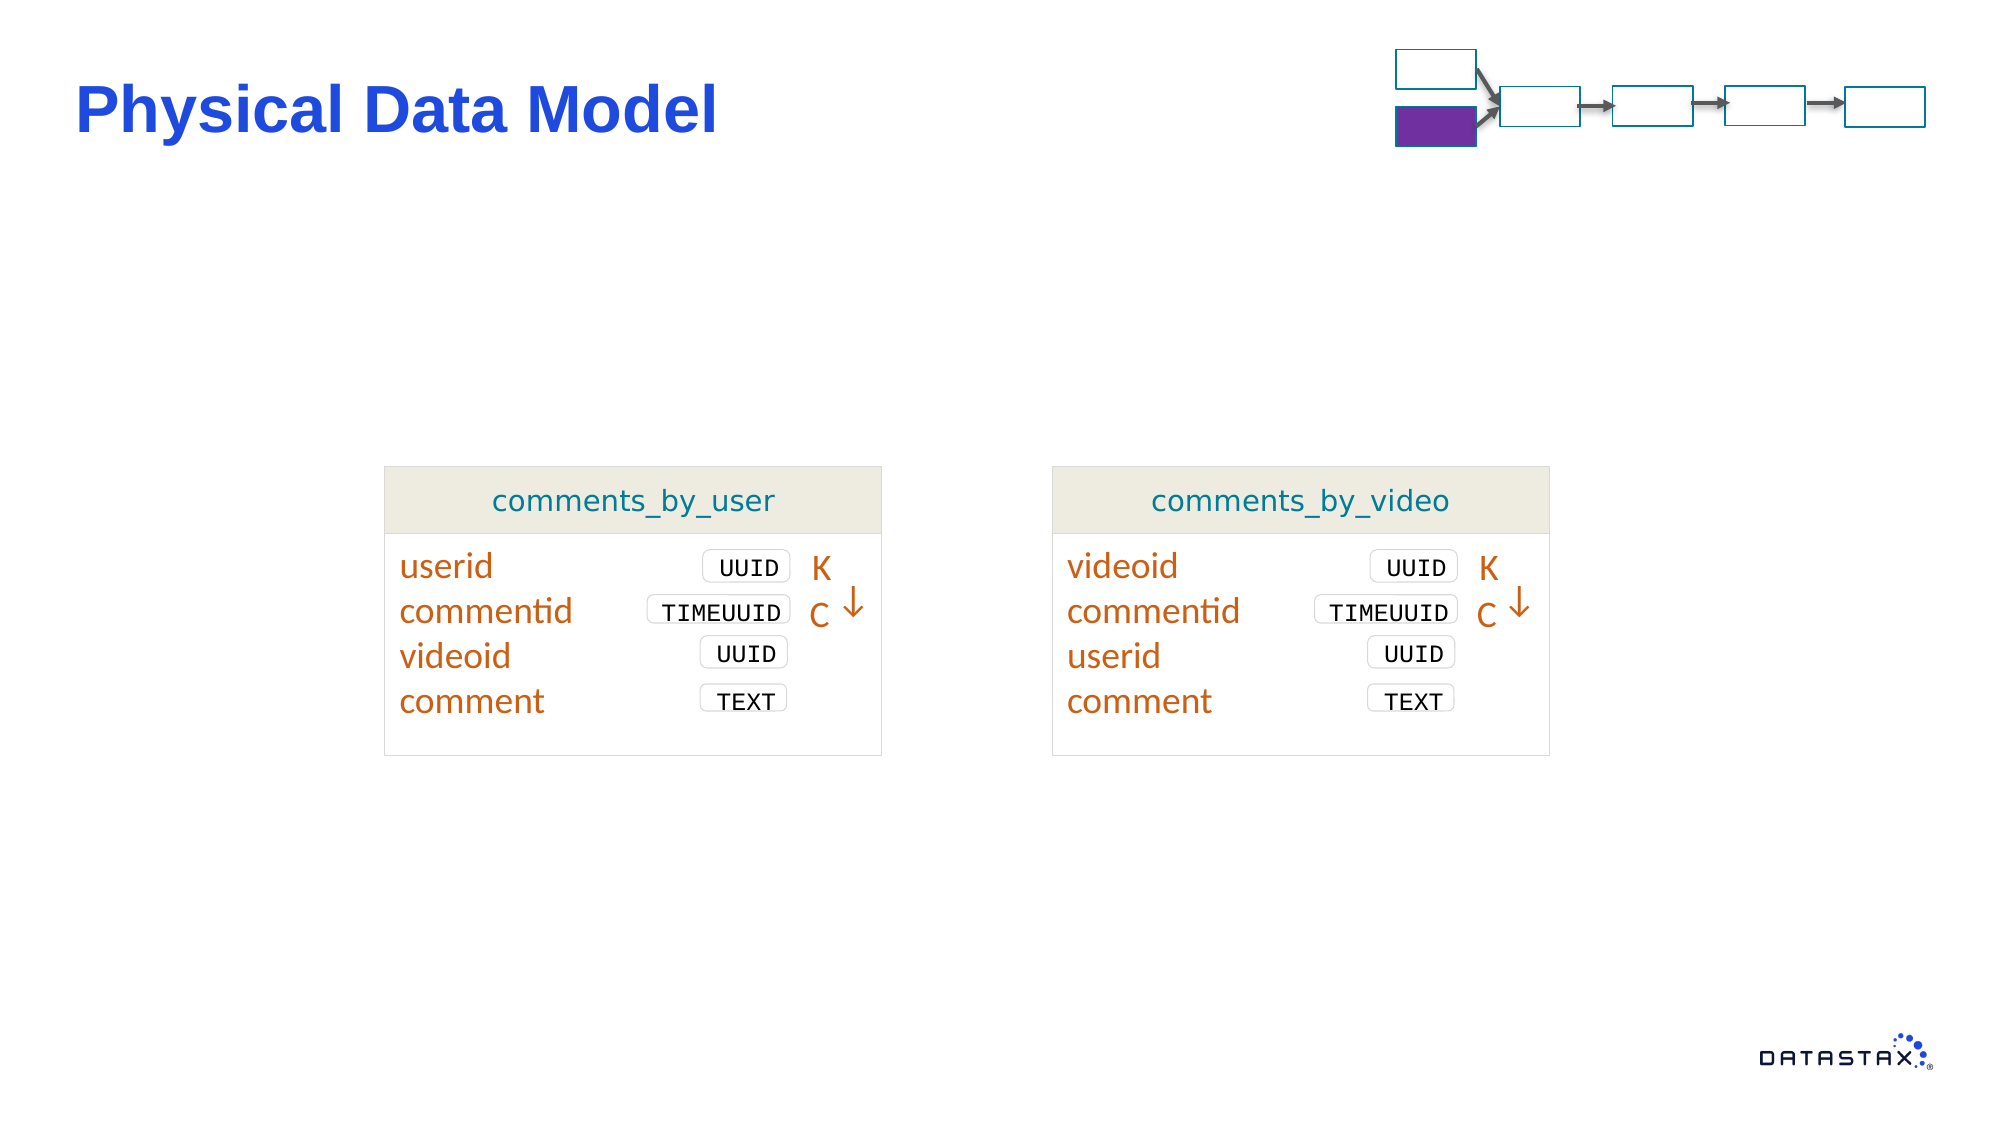

# Physical Data Model

comments_by_user
comments_by_video
userid
commentid
videoid
comment
videoid
commentid
userid
comment
K
K
UUID
UUID
↑
↑
C
C
TIMEUUID
TIMEUUID
UUID
UUID
TEXT
TEXT